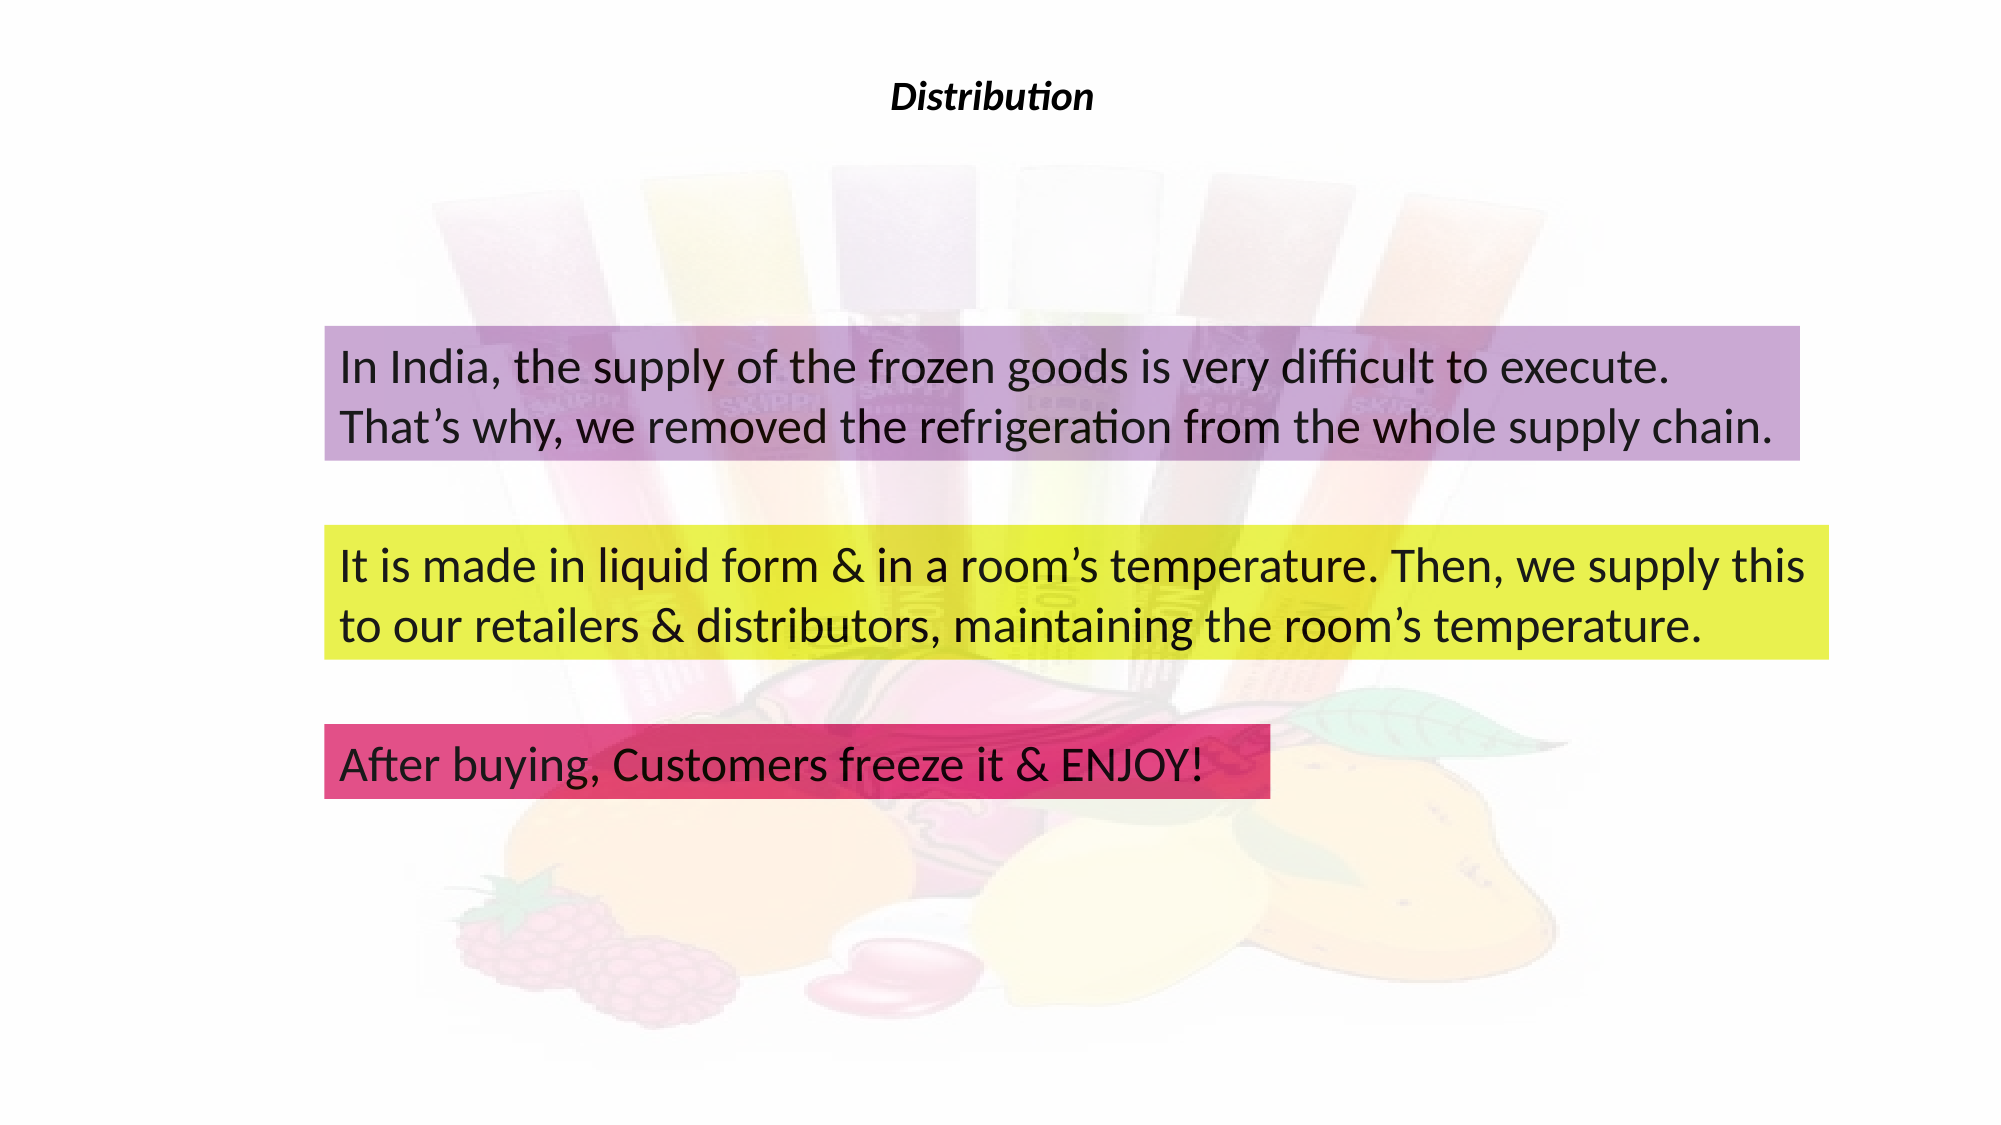

Distribution
In India, the supply of the frozen goods is very difficult to execute. That’s why, we removed the refrigeration from the whole supply chain.
It is made in liquid form & in a room’s temperature. Then, we supply this to our retailers & distributors, maintaining the room’s temperature.
After buying, Customers freeze it & ENJOY!